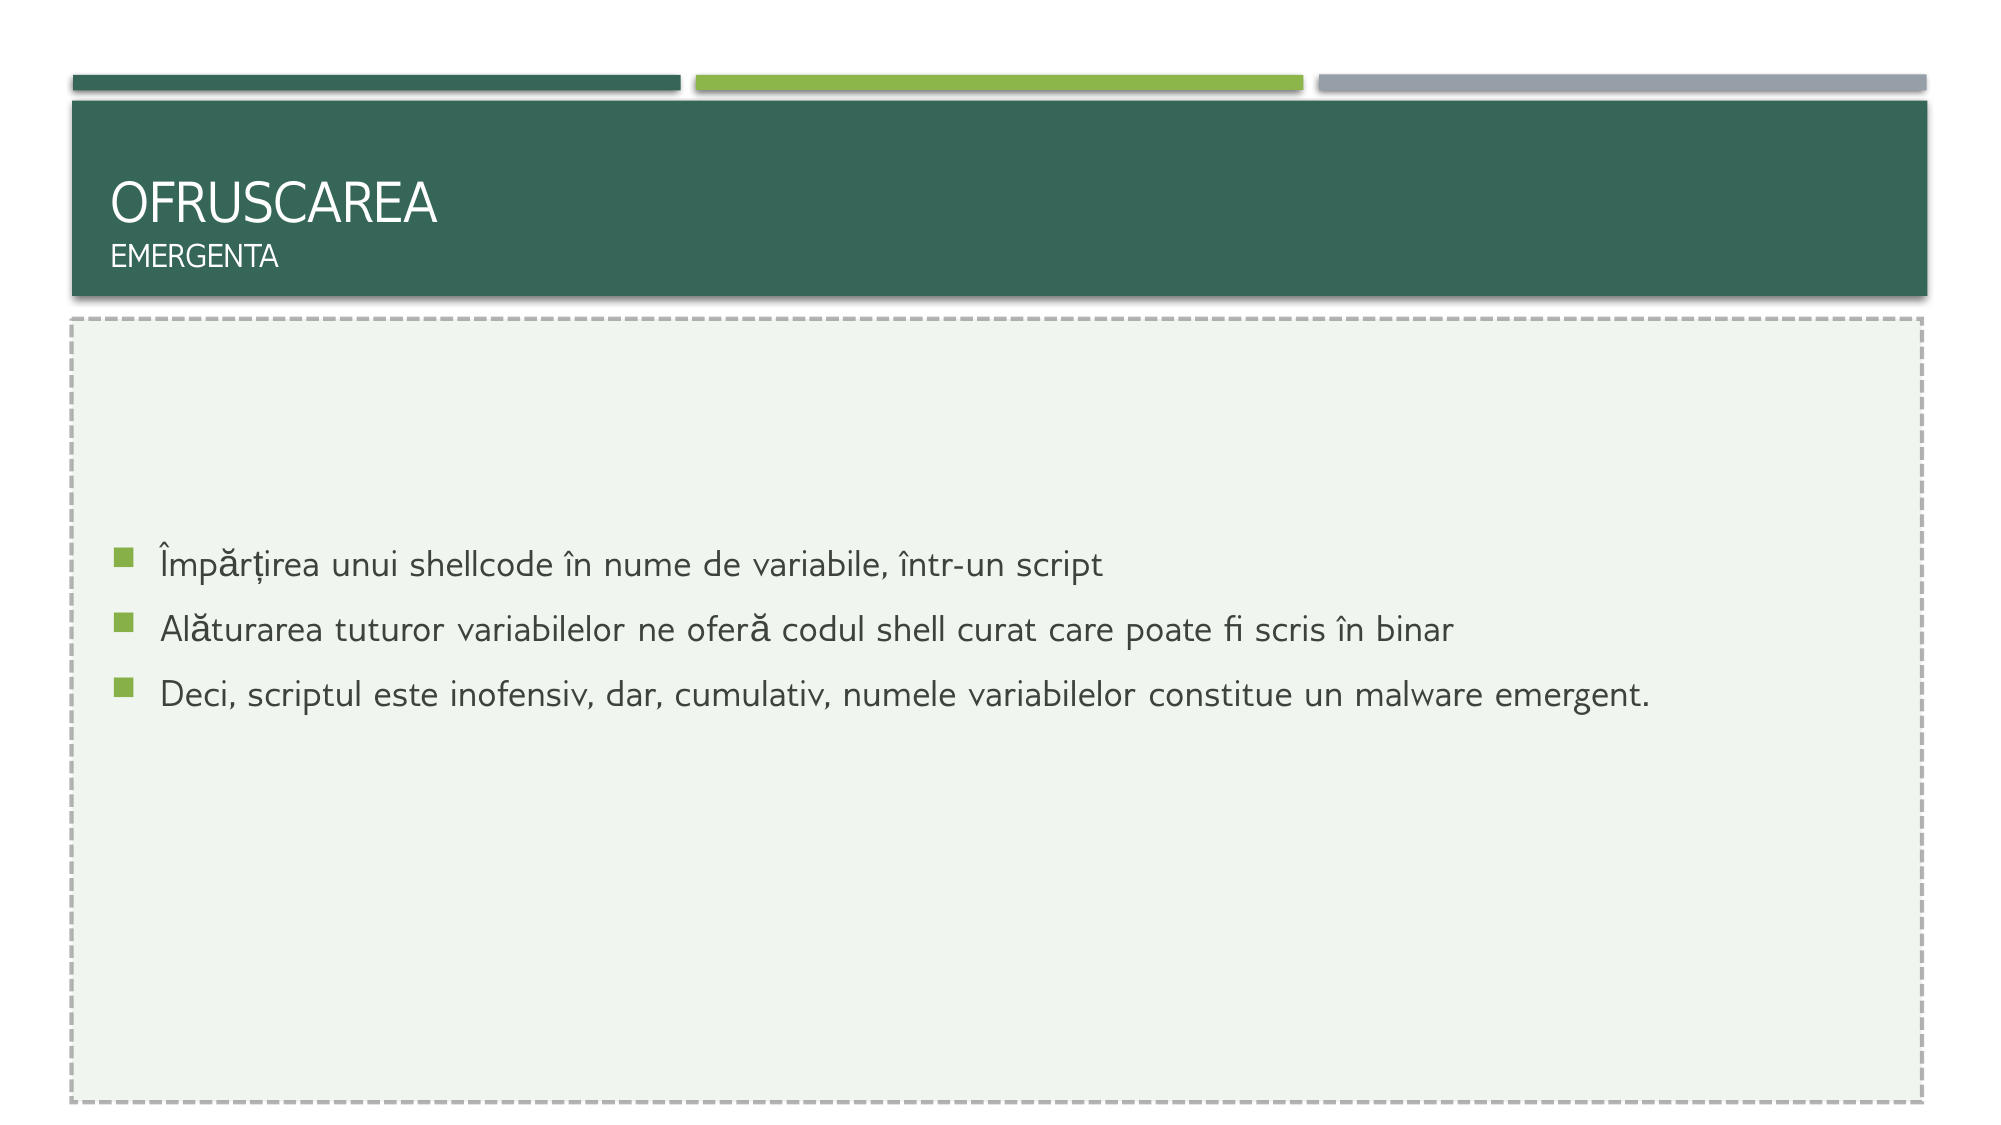

# Ofruscarea emergenta

Împărțirea unui shellcode în nume de variabile, într-un script
Alăturarea tuturor variabilelor ne oferă codul shell curat care poate fi scris în binar
Deci, scriptul este inofensiv, dar, cumulativ, numele variabilelor constitue un malware emergent.